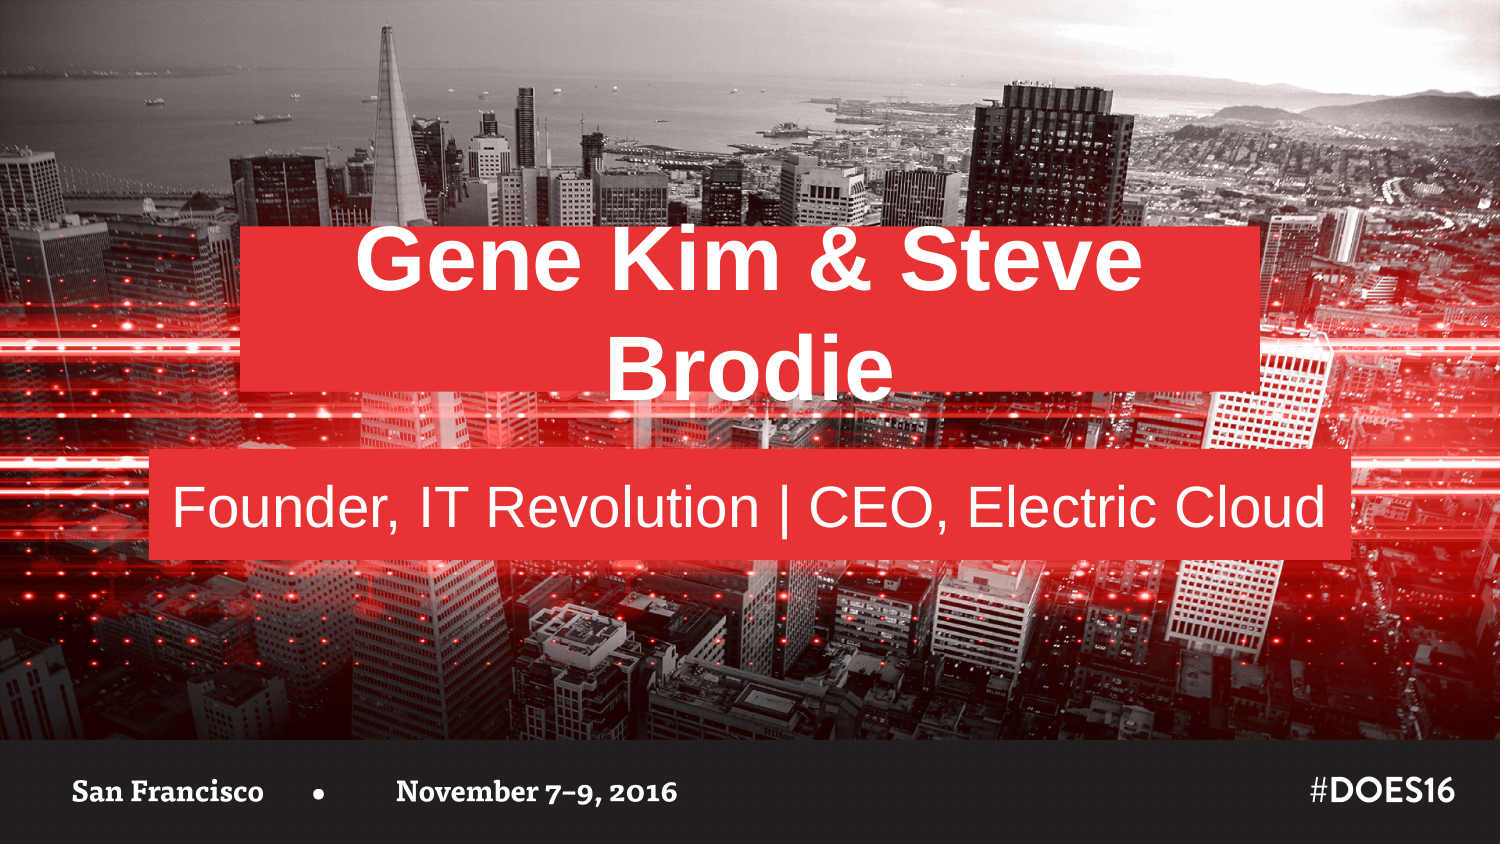

Gene Kim & Steve Brodie
Founder, IT Revolution | CEO, Electric Cloud